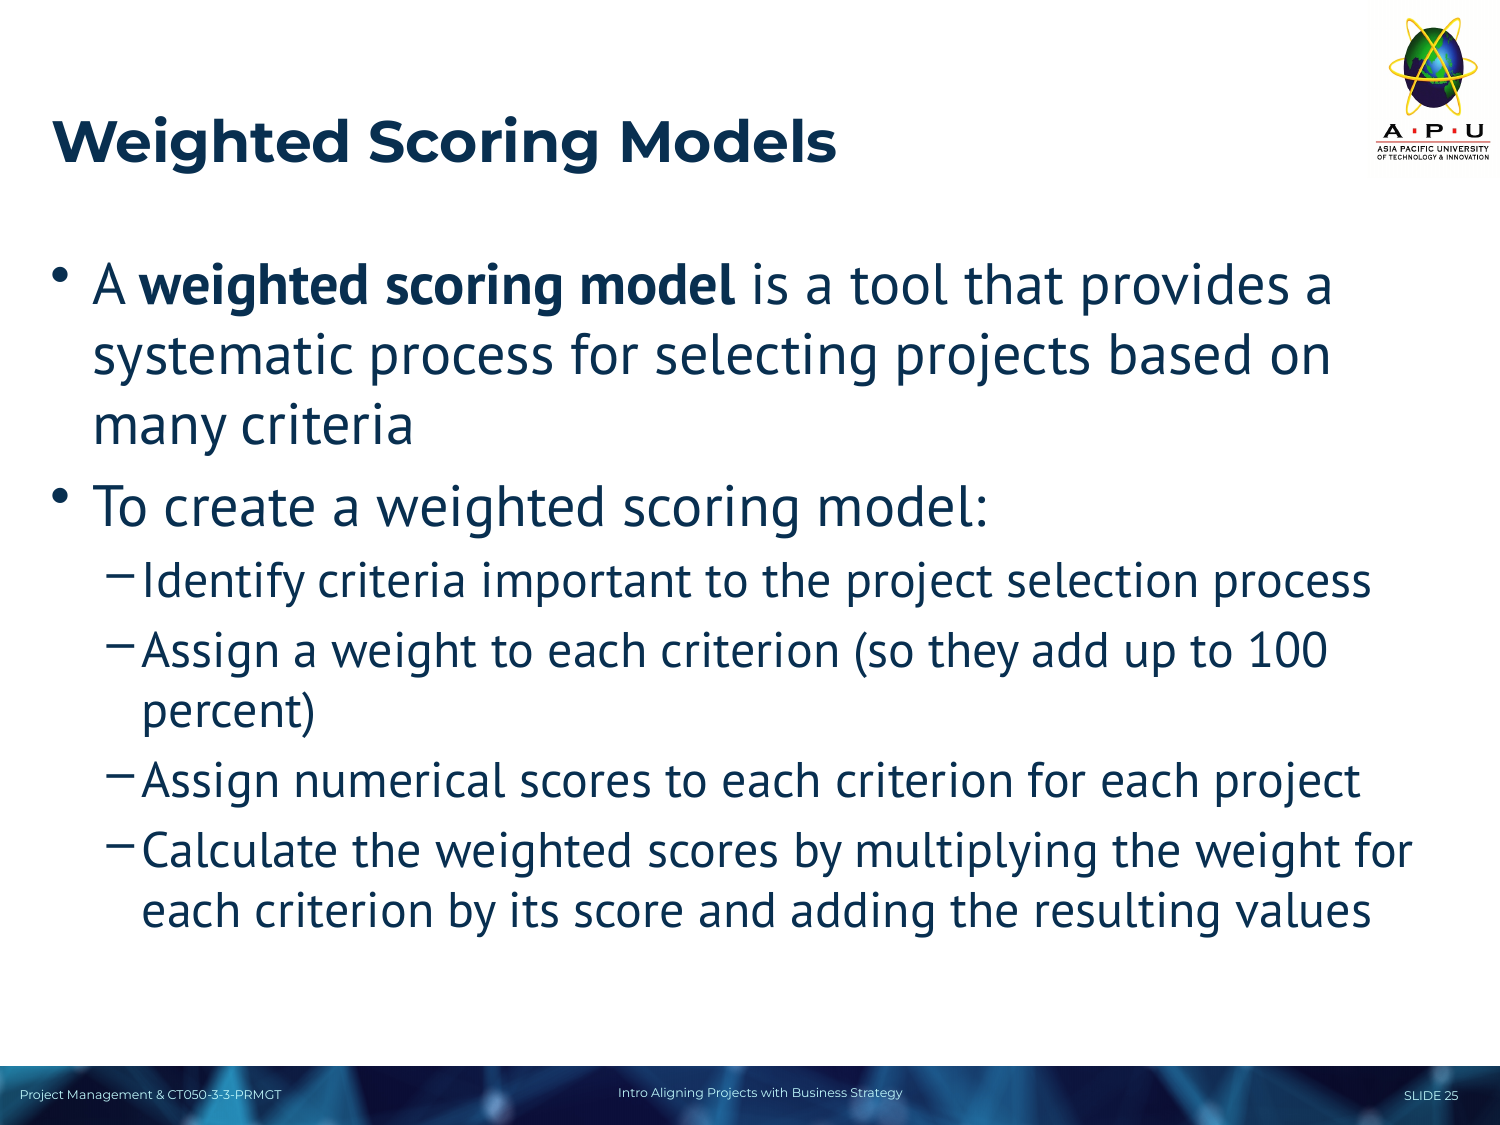

# Weighted Scoring Models
A weighted scoring model is a tool that provides a systematic process for selecting projects based on many criteria
To create a weighted scoring model:
Identify criteria important to the project selection process
Assign a weight to each criterion (so they add up to 100 percent)
Assign numerical scores to each criterion for each project
Calculate the weighted scores by multiplying the weight for each criterion by its score and adding the resulting values